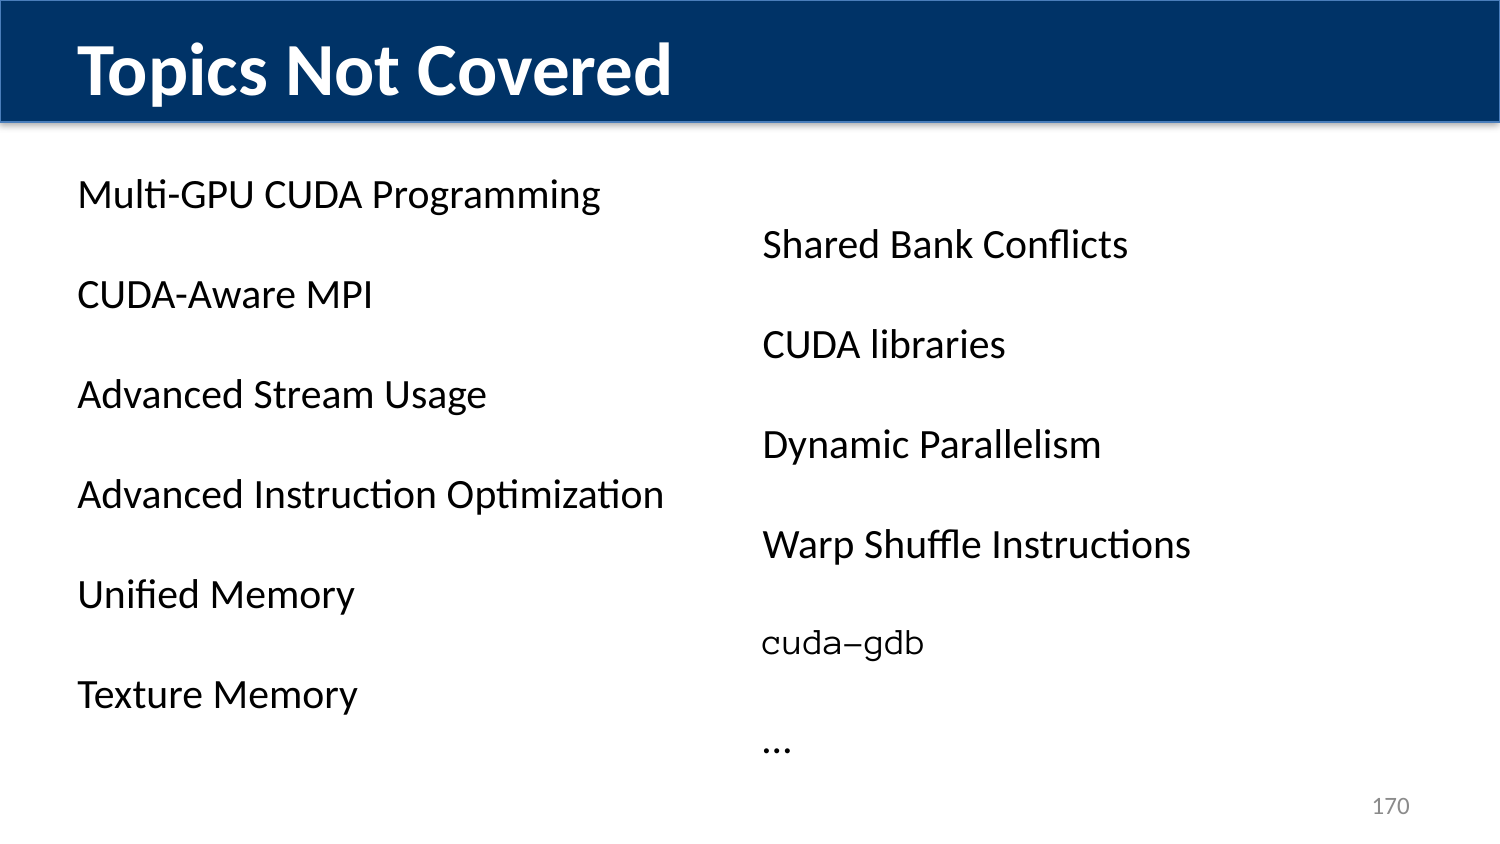

Topics Not Covered
Multi-GPU CUDA Programming

CUDA-Aware MPI

Advanced Stream Usage

Advanced Instruction Optimization

Unified Memory

Texture Memory

Shared Bank Conflicts

CUDA libraries

Dynamic Parallelism

Warp Shuffle Instructions

cuda-gdb

…
170